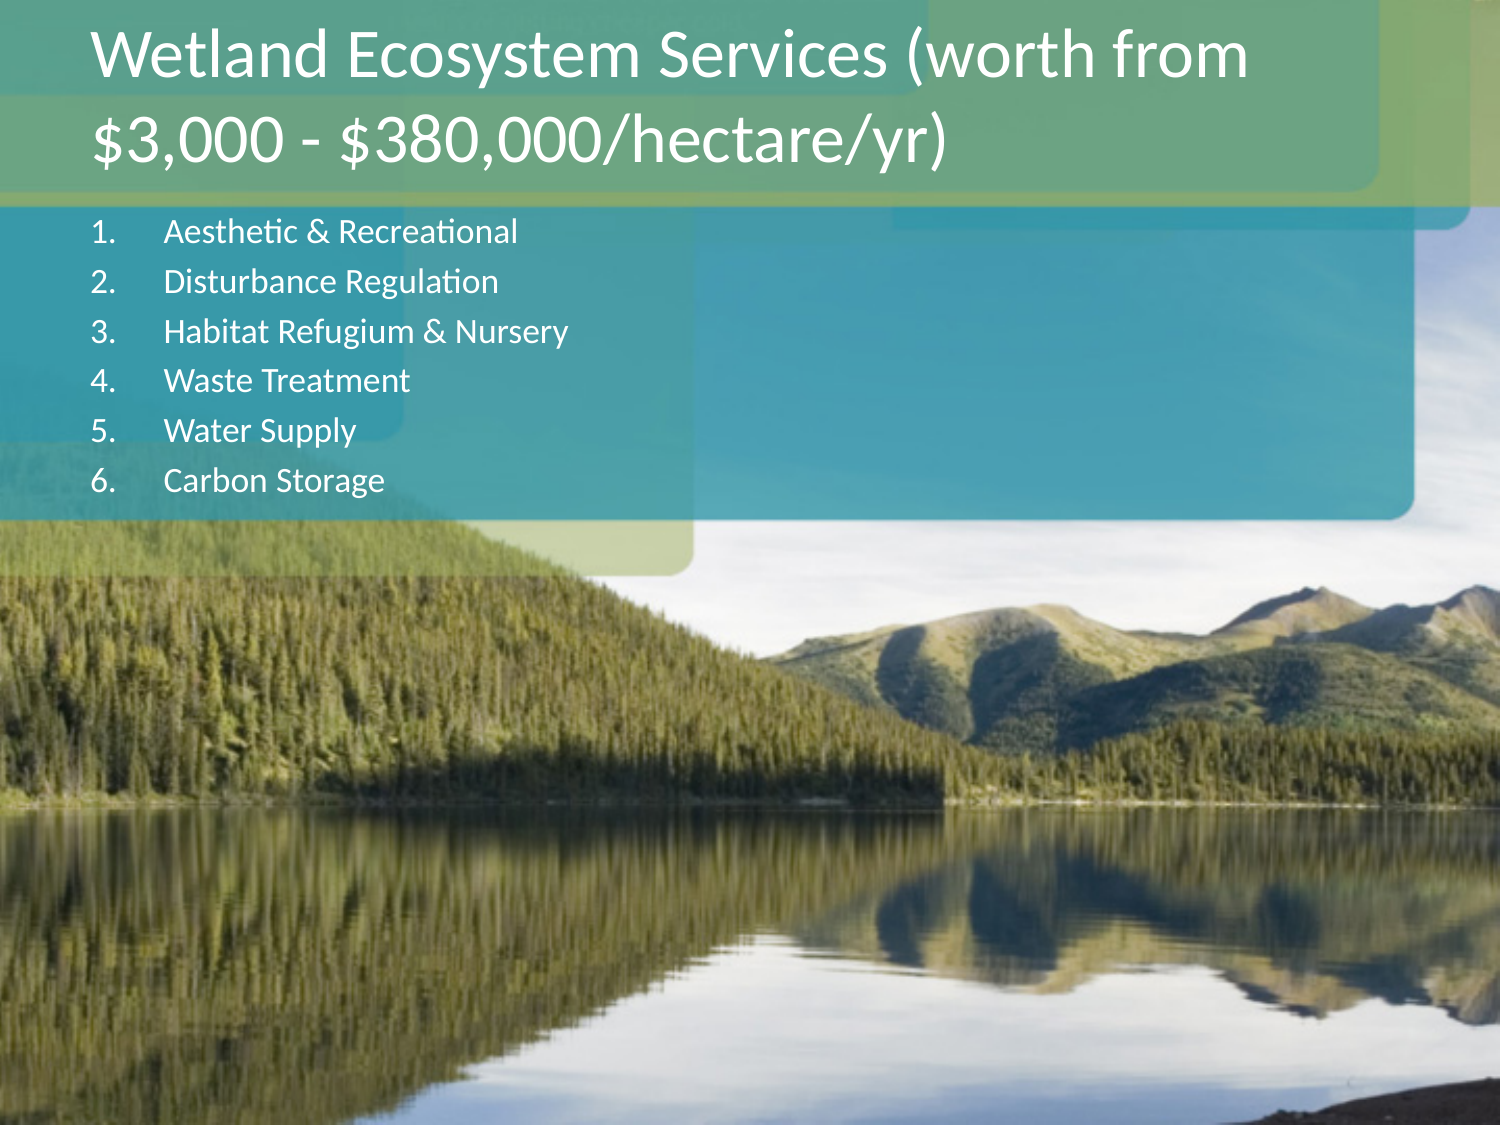

# Wetland Ecosystem Services (worth from $3,000 - $380,000/hectare/yr)
Aesthetic & Recreational
Disturbance Regulation
Habitat Refugium & Nursery
Waste Treatment
Water Supply
Carbon Storage